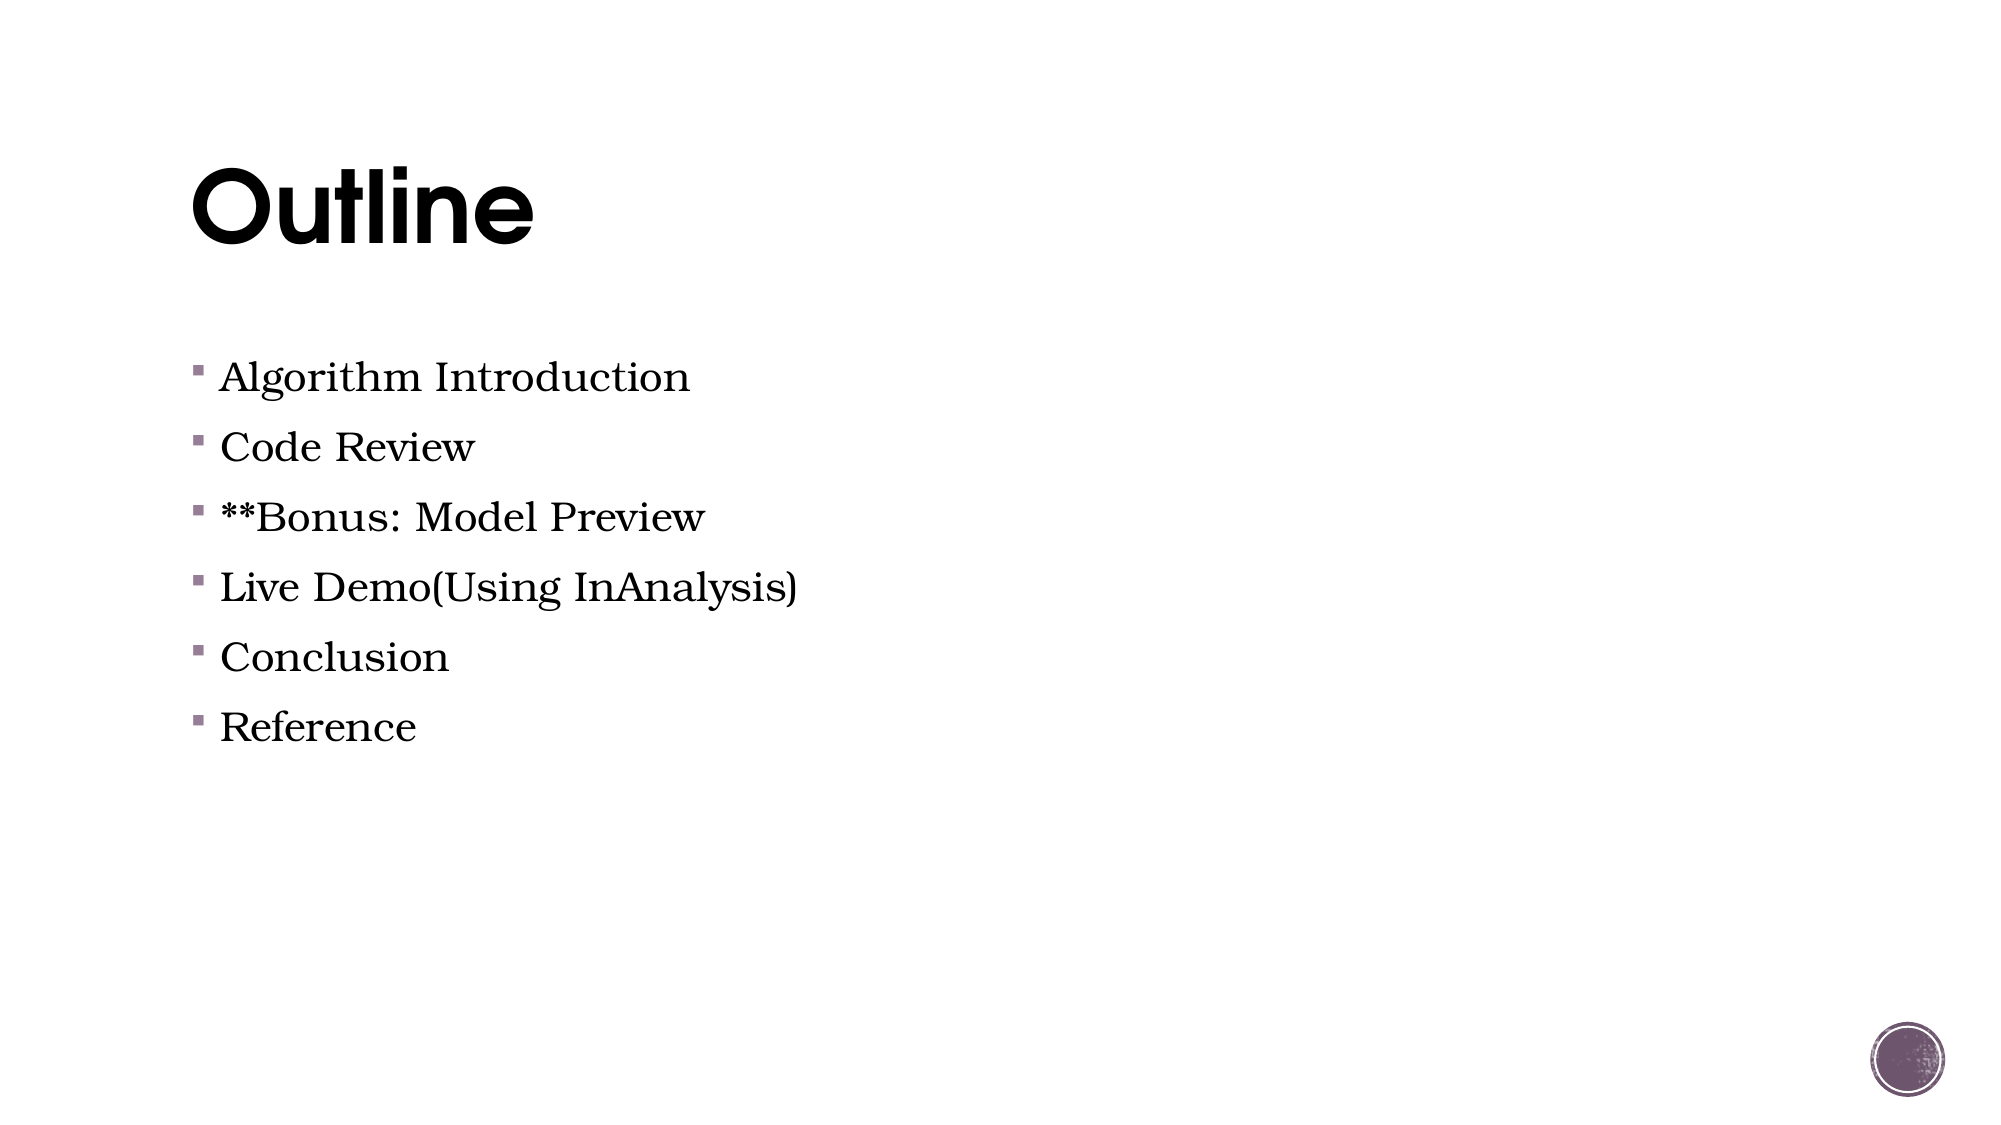

# Outline
Algorithm Introduction
Code Review
**Bonus: Model Preview
Live Demo(Using InAnalysis)
Conclusion
Reference